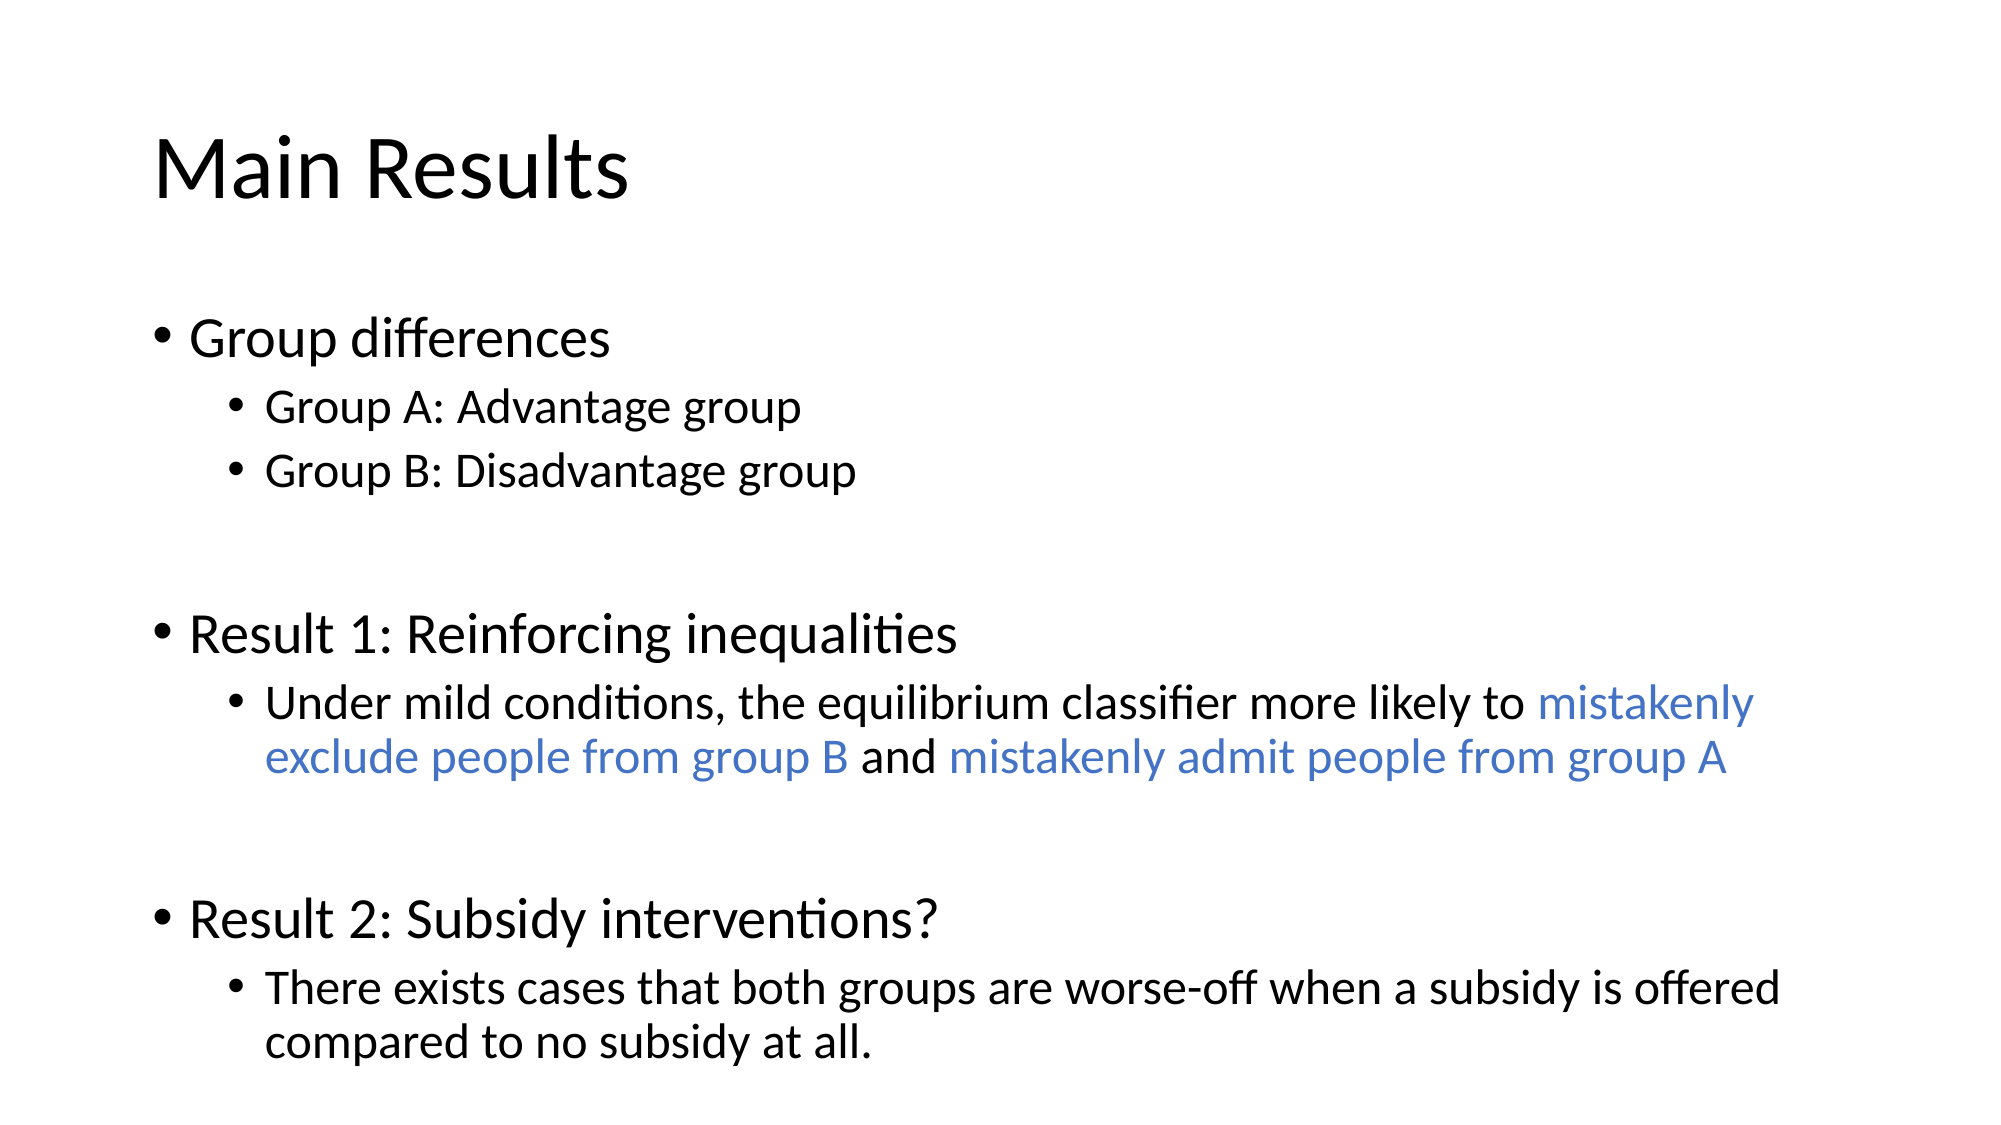

# Main Results
Group differences
Group A: Advantage group
Group B: Disadvantage group

Result 1: Reinforcing inequalities
Under mild conditions, the equilibrium classifier more likely to mistakenly exclude people from group B and mistakenly admit people from group A

Result 2: Subsidy interventions?
There exists cases that both groups are worse-off when a subsidy is offered compared to no subsidy at all.